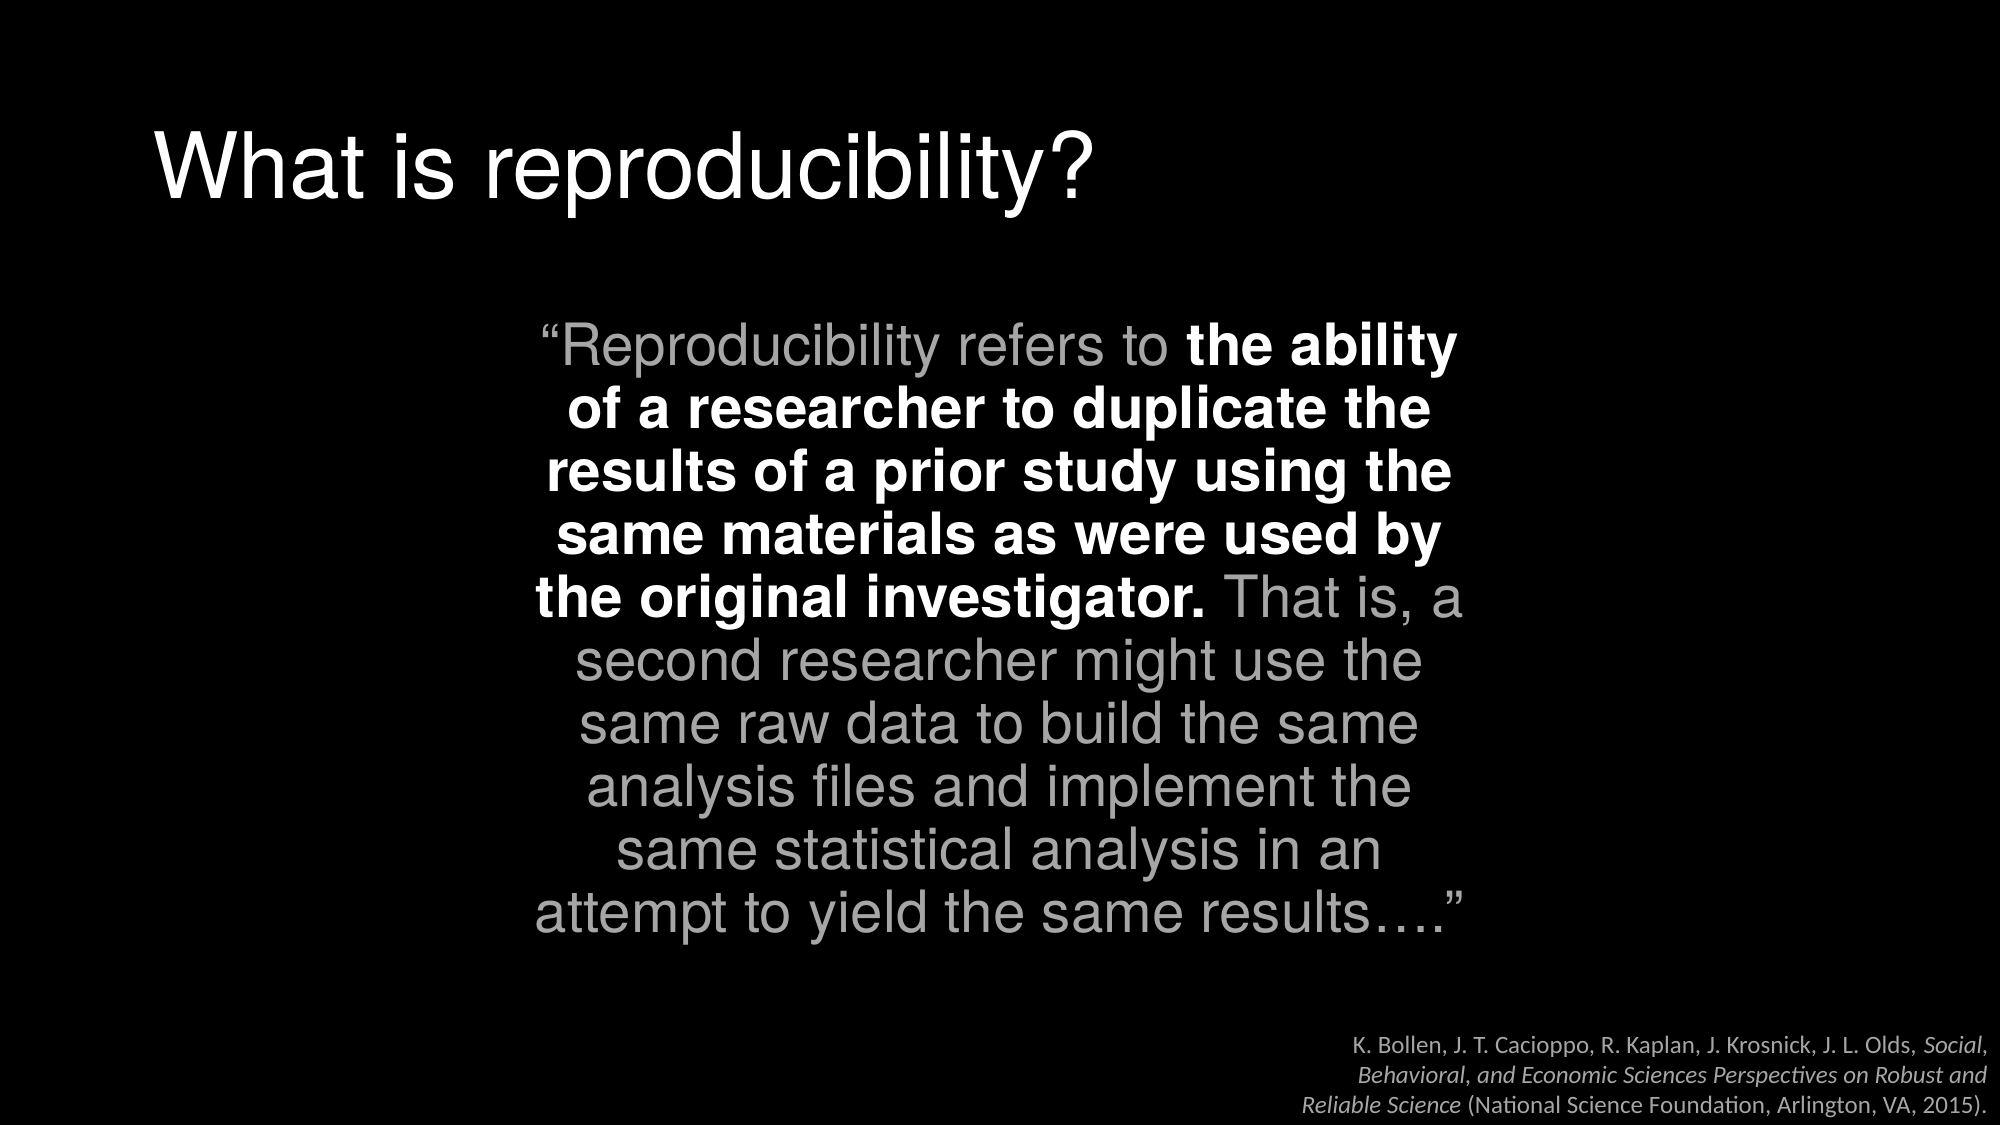

# What is reproducibility?
“Reproducibility refers to the ability of a researcher to duplicate the results of a prior study using the same materials as were used by the original investigator. That is, a second researcher might use the same raw data to build the same analysis files and implement the same statistical analysis in an attempt to yield the same results….”
K. Bollen, J. T. Cacioppo, R. Kaplan, J. Krosnick, J. L. Olds, Social, Behavioral, and Economic Sciences Perspectives on Robust and Reliable Science (National Science Foundation, Arlington, VA, 2015).